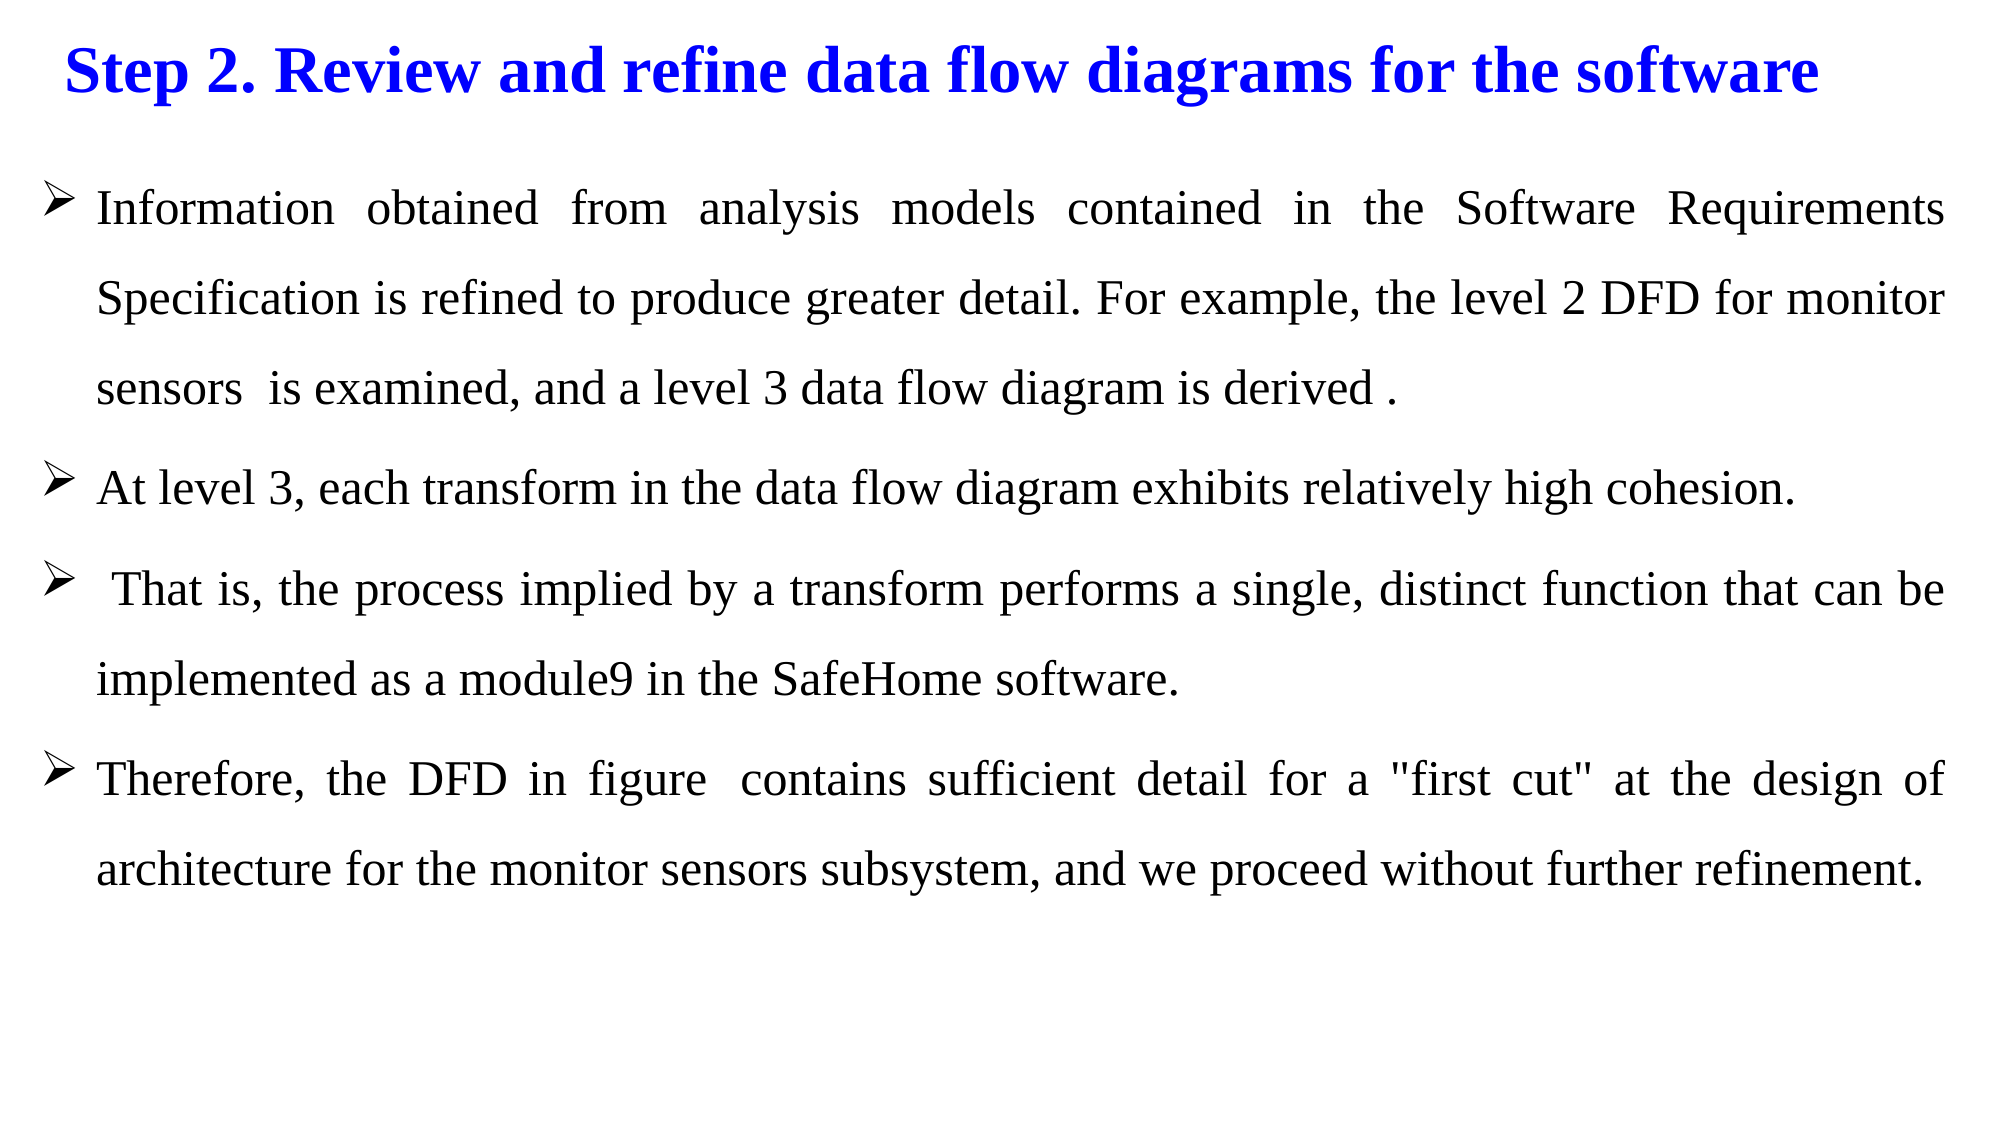

# Step 2. Review and refine data flow diagrams for the software
Information obtained from analysis models contained in the Software Requirements Specification is refined to produce greater detail. For example, the level 2 DFD for monitor sensors  is examined, and a level 3 data flow diagram is derived .
At level 3, each transform in the data flow diagram exhibits relatively high cohesion.
 That is, the process implied by a transform performs a single, distinct function that can be implemented as a module9 in the SafeHome software.
Therefore, the DFD in figure  contains sufficient detail for a "first cut" at the design of architecture for the monitor sensors subsystem, and we proceed without further refinement.